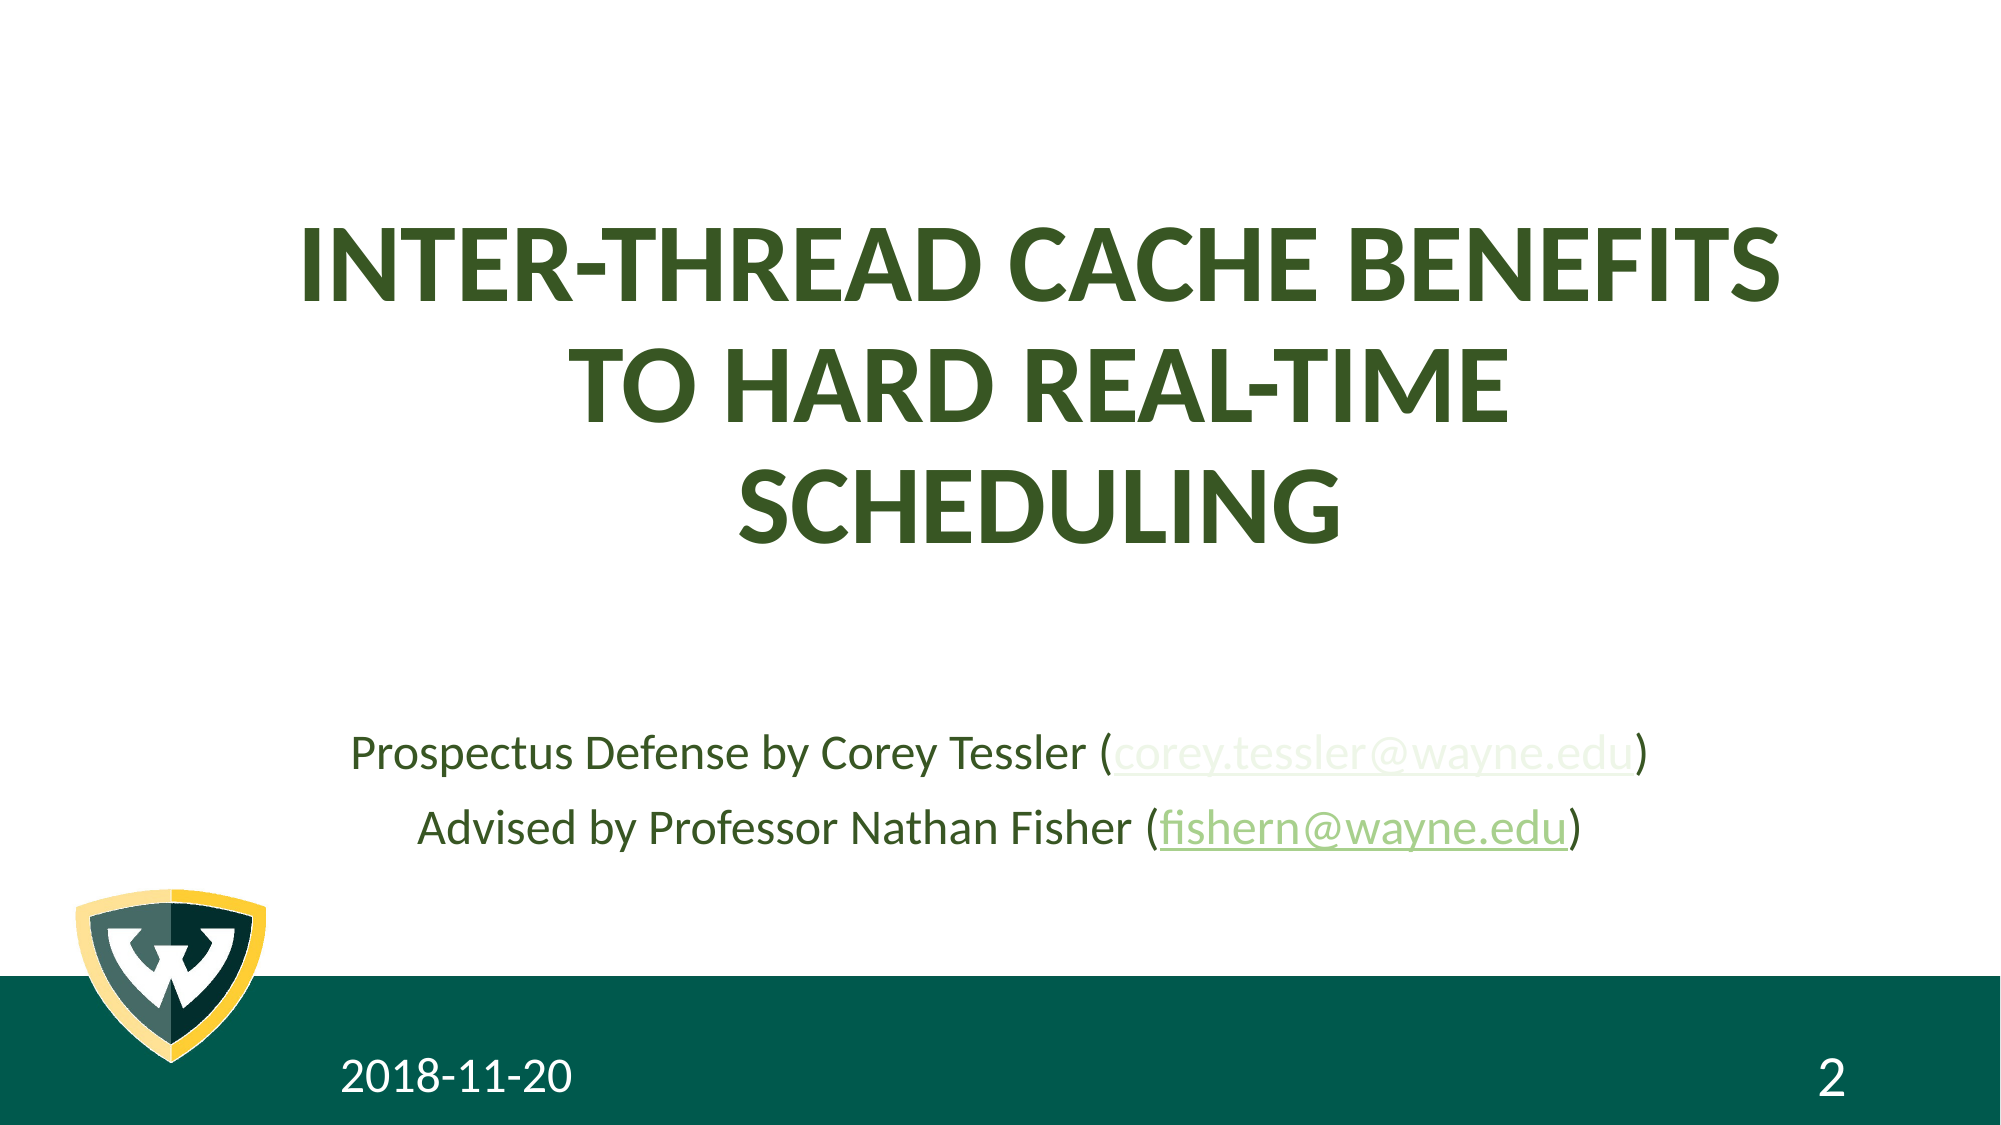

# INTER-THREAD CACHE BENEFITS TO HARD REAL-TIME SCHEDULING
Prospectus Defense by Corey Tessler (corey.tessler@wayne.edu)
Advised by Professor Nathan Fisher (fishern@wayne.edu)
2018-11-20
2